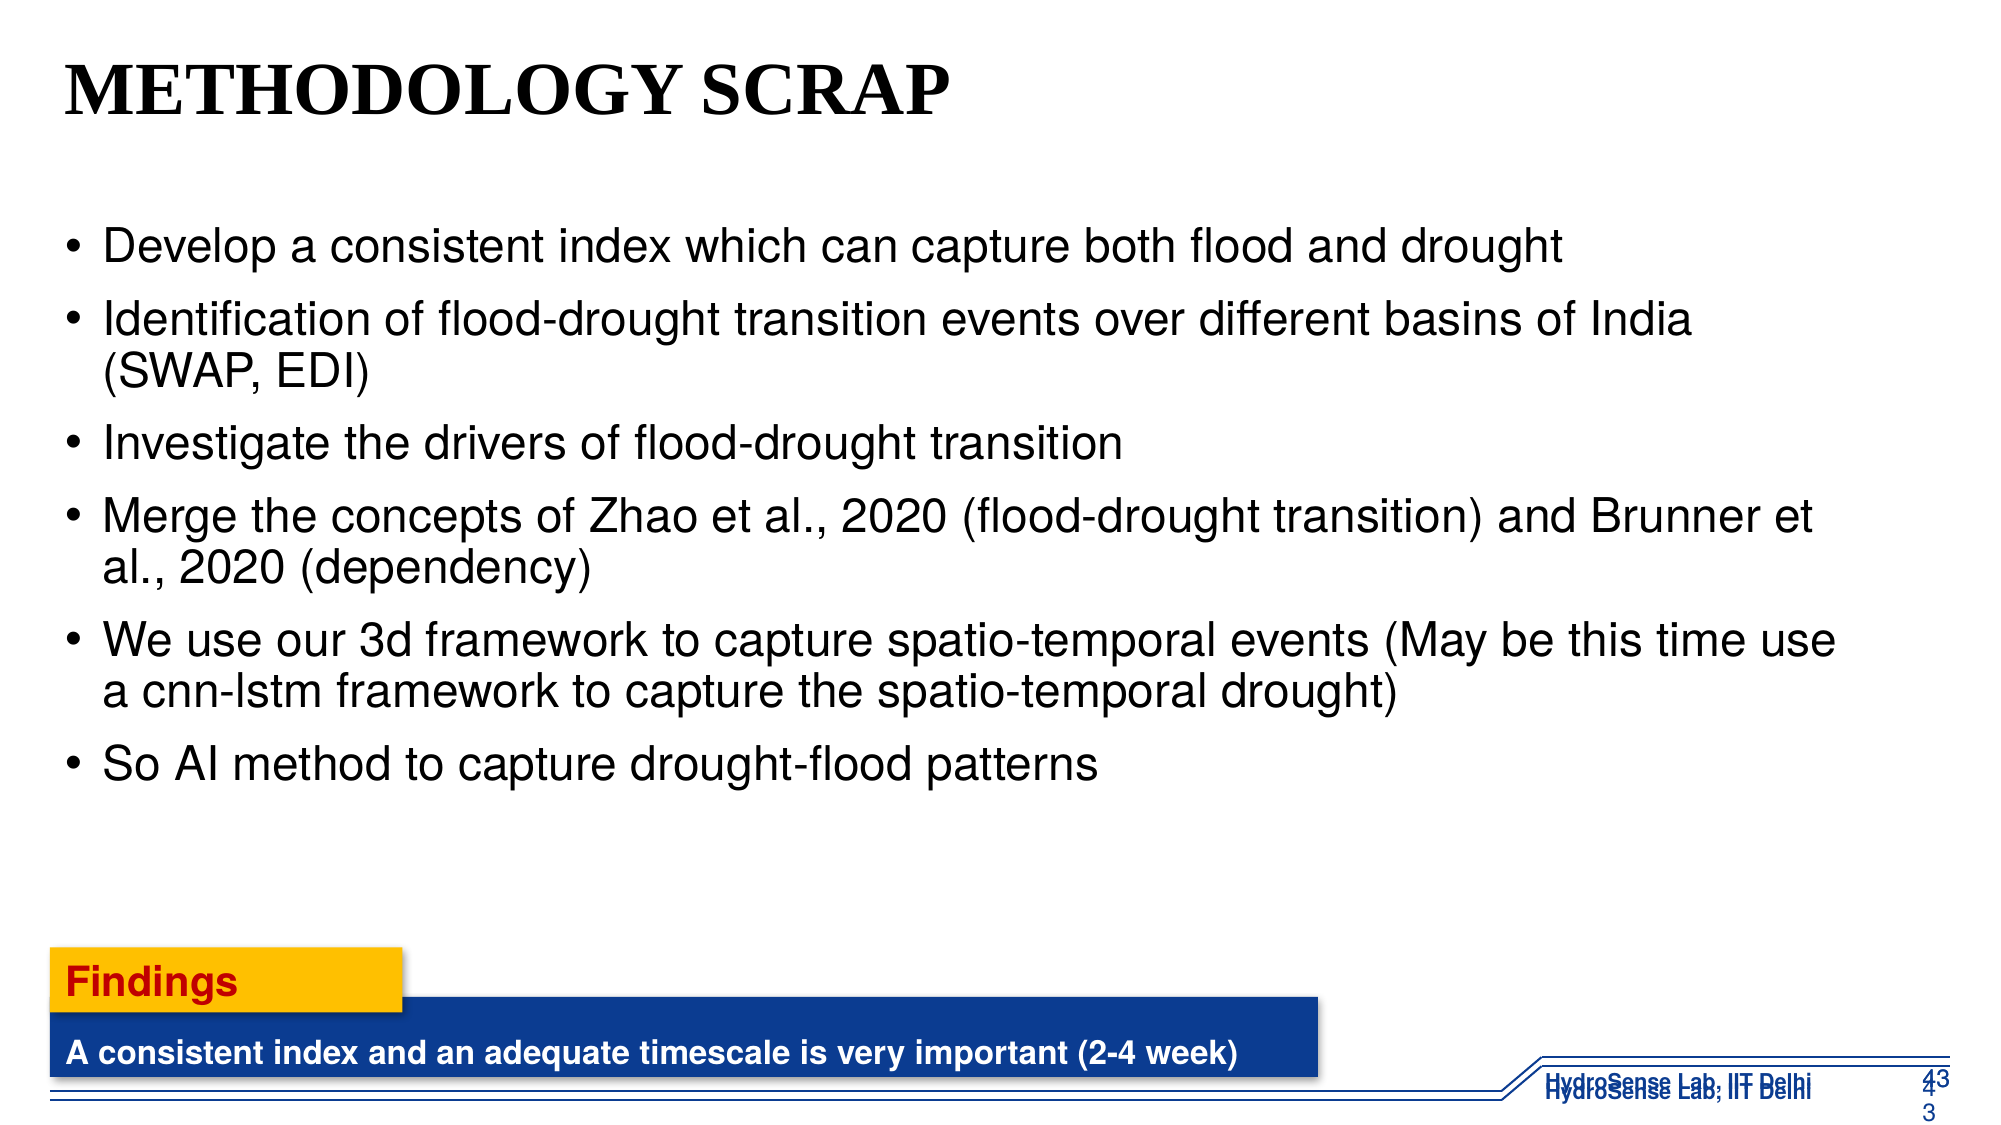

METHODOLOGY SCRAP
Develop a consistent index which can capture both flood and drought
Identification of flood-drought transition events over different basins of India (SWAP, EDI)
Investigate the drivers of flood-drought transition
Merge the concepts of Zhao et al., 2020 (flood-drought transition) and Brunner et al., 2020 (dependency)
We use our 3d framework to capture spatio-temporal events (May be this time use a cnn-lstm framework to capture the spatio-temporal drought)
So AI method to capture drought-flood patterns
Findings
A consistent index and an adequate timescale is very important (2-4 week)
HydroSense Lab, IIT Delhi
43